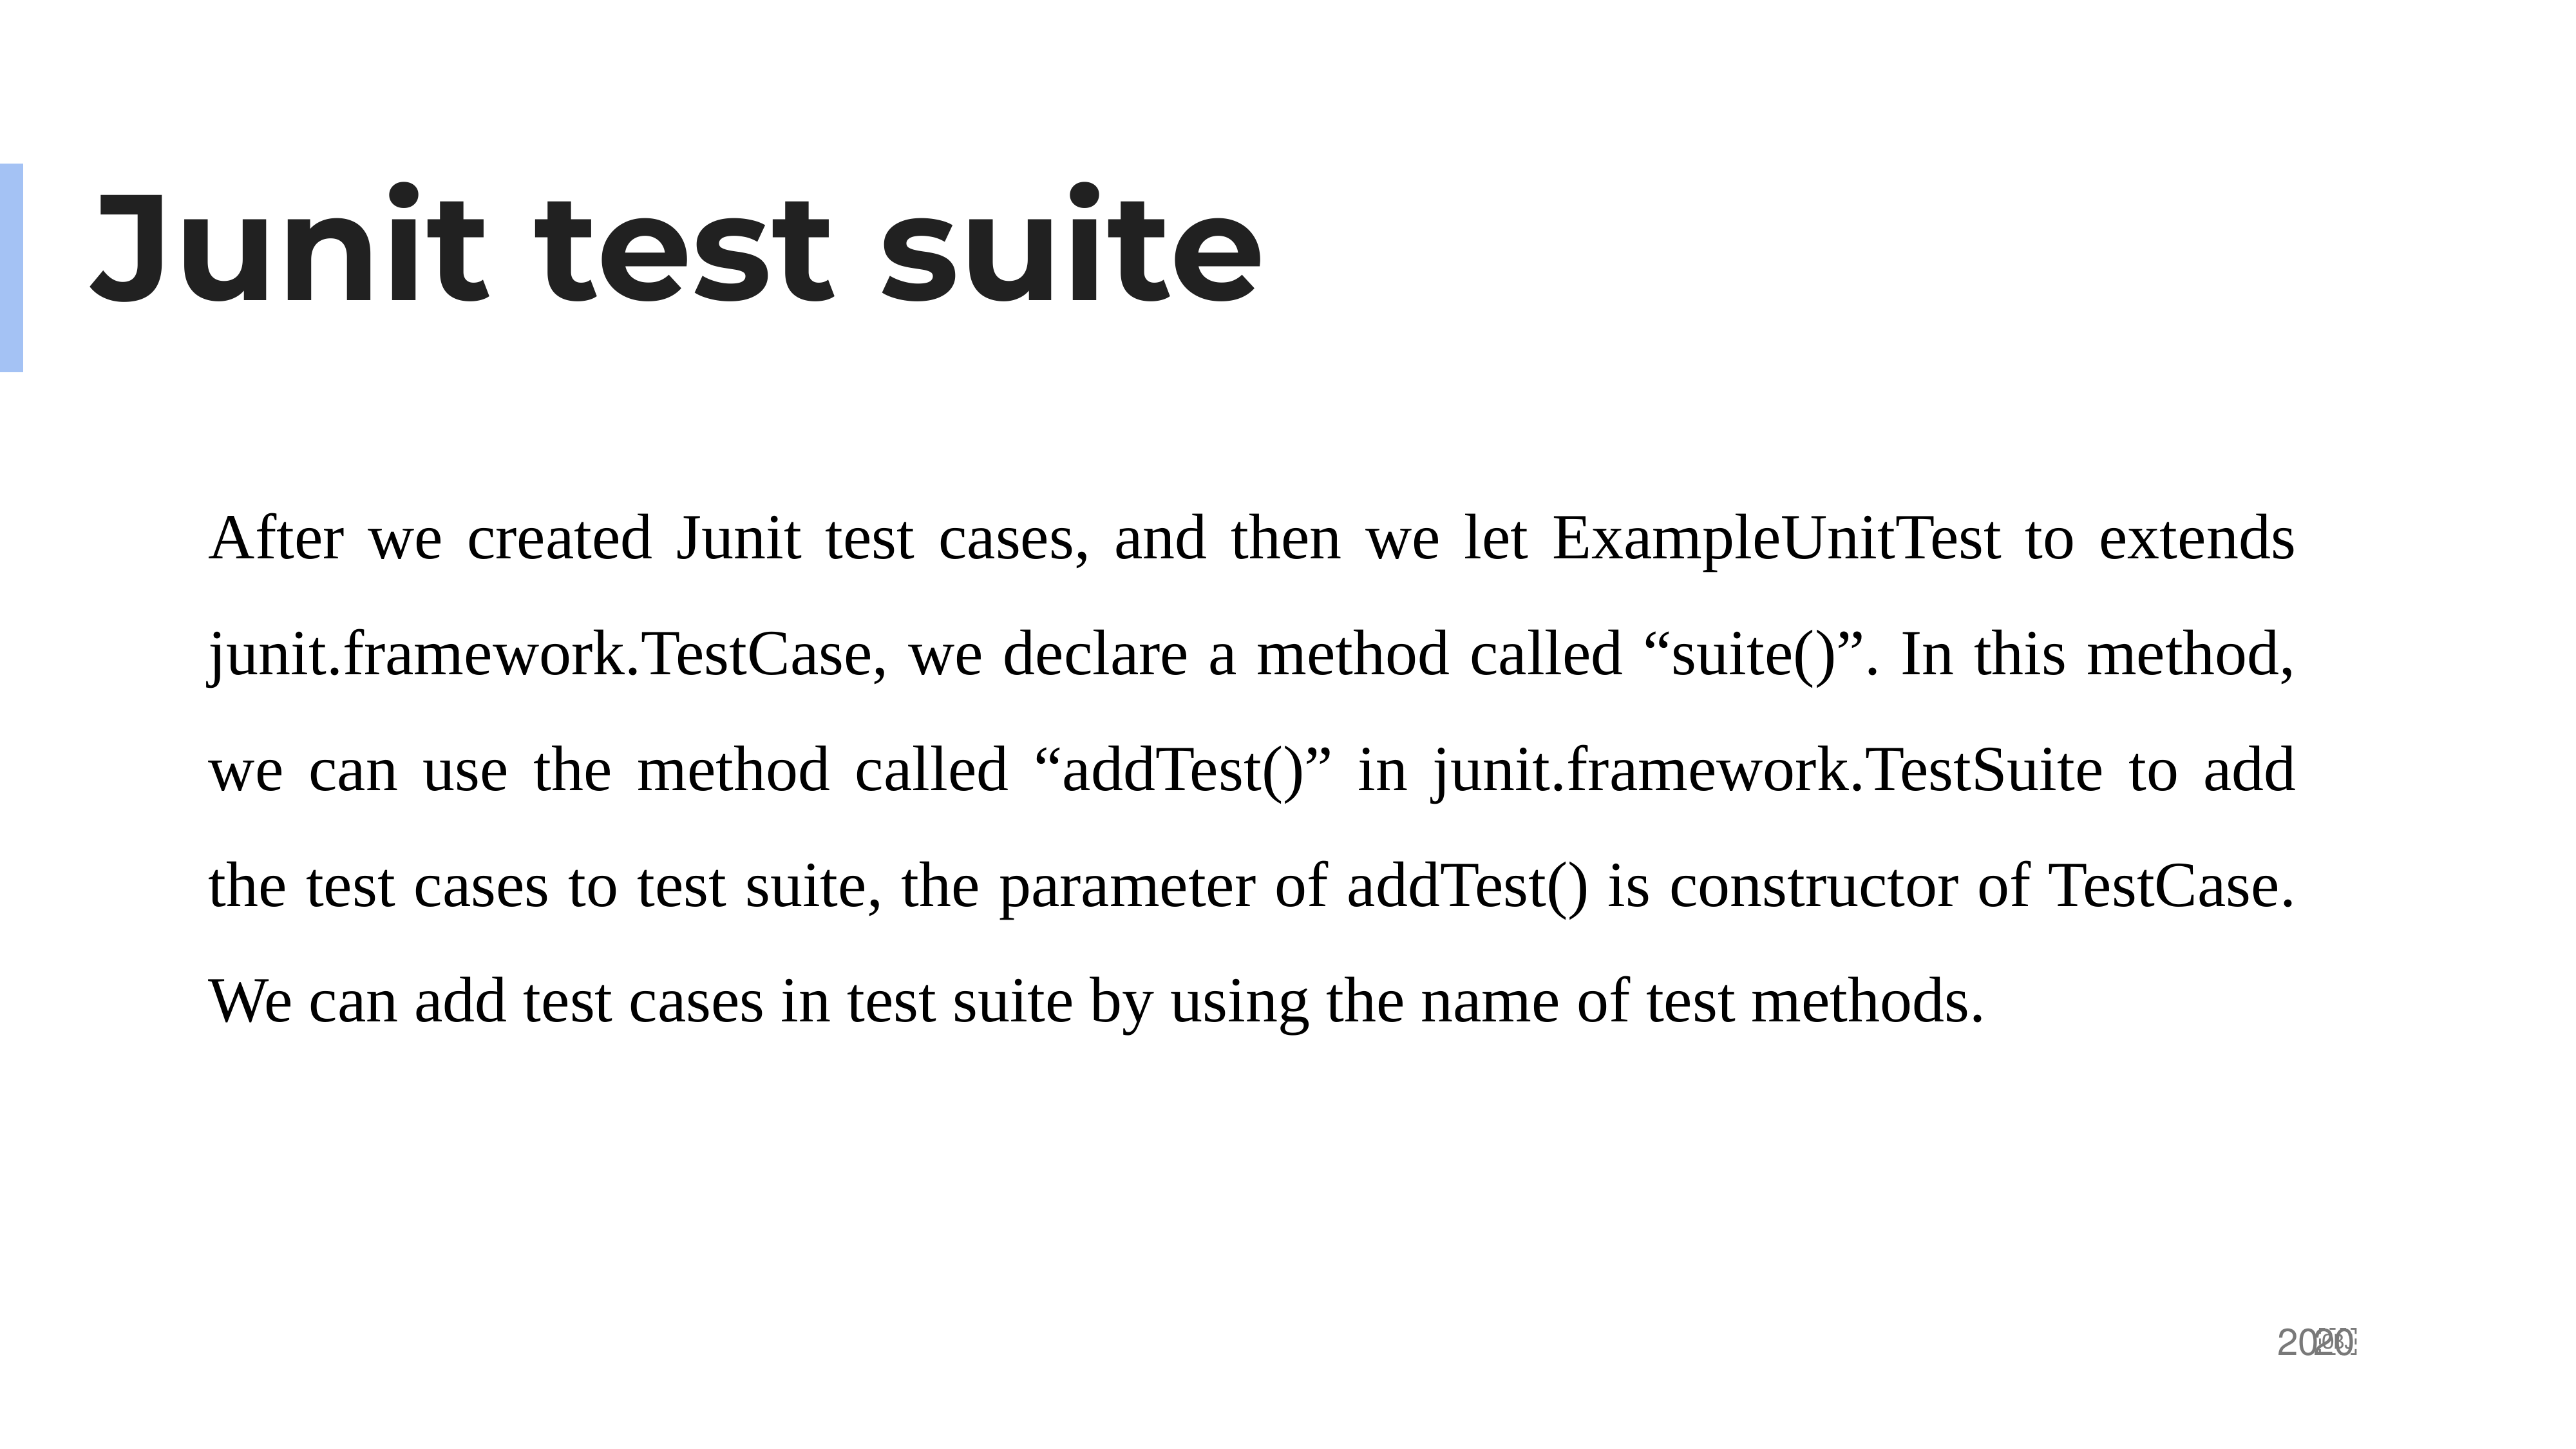

# Junit test suite
After we created Junit test cases, and then we let ExampleUnitTest to extends junit.framework.TestCase, we declare a method called “suite()”. In this method, we can use the method called “addTest()” in junit.framework.TestSuite to add the test cases to test suite, the parameter of addTest() is constructor of TestCase. We can add test cases in test suite by using the name of test methods.
20